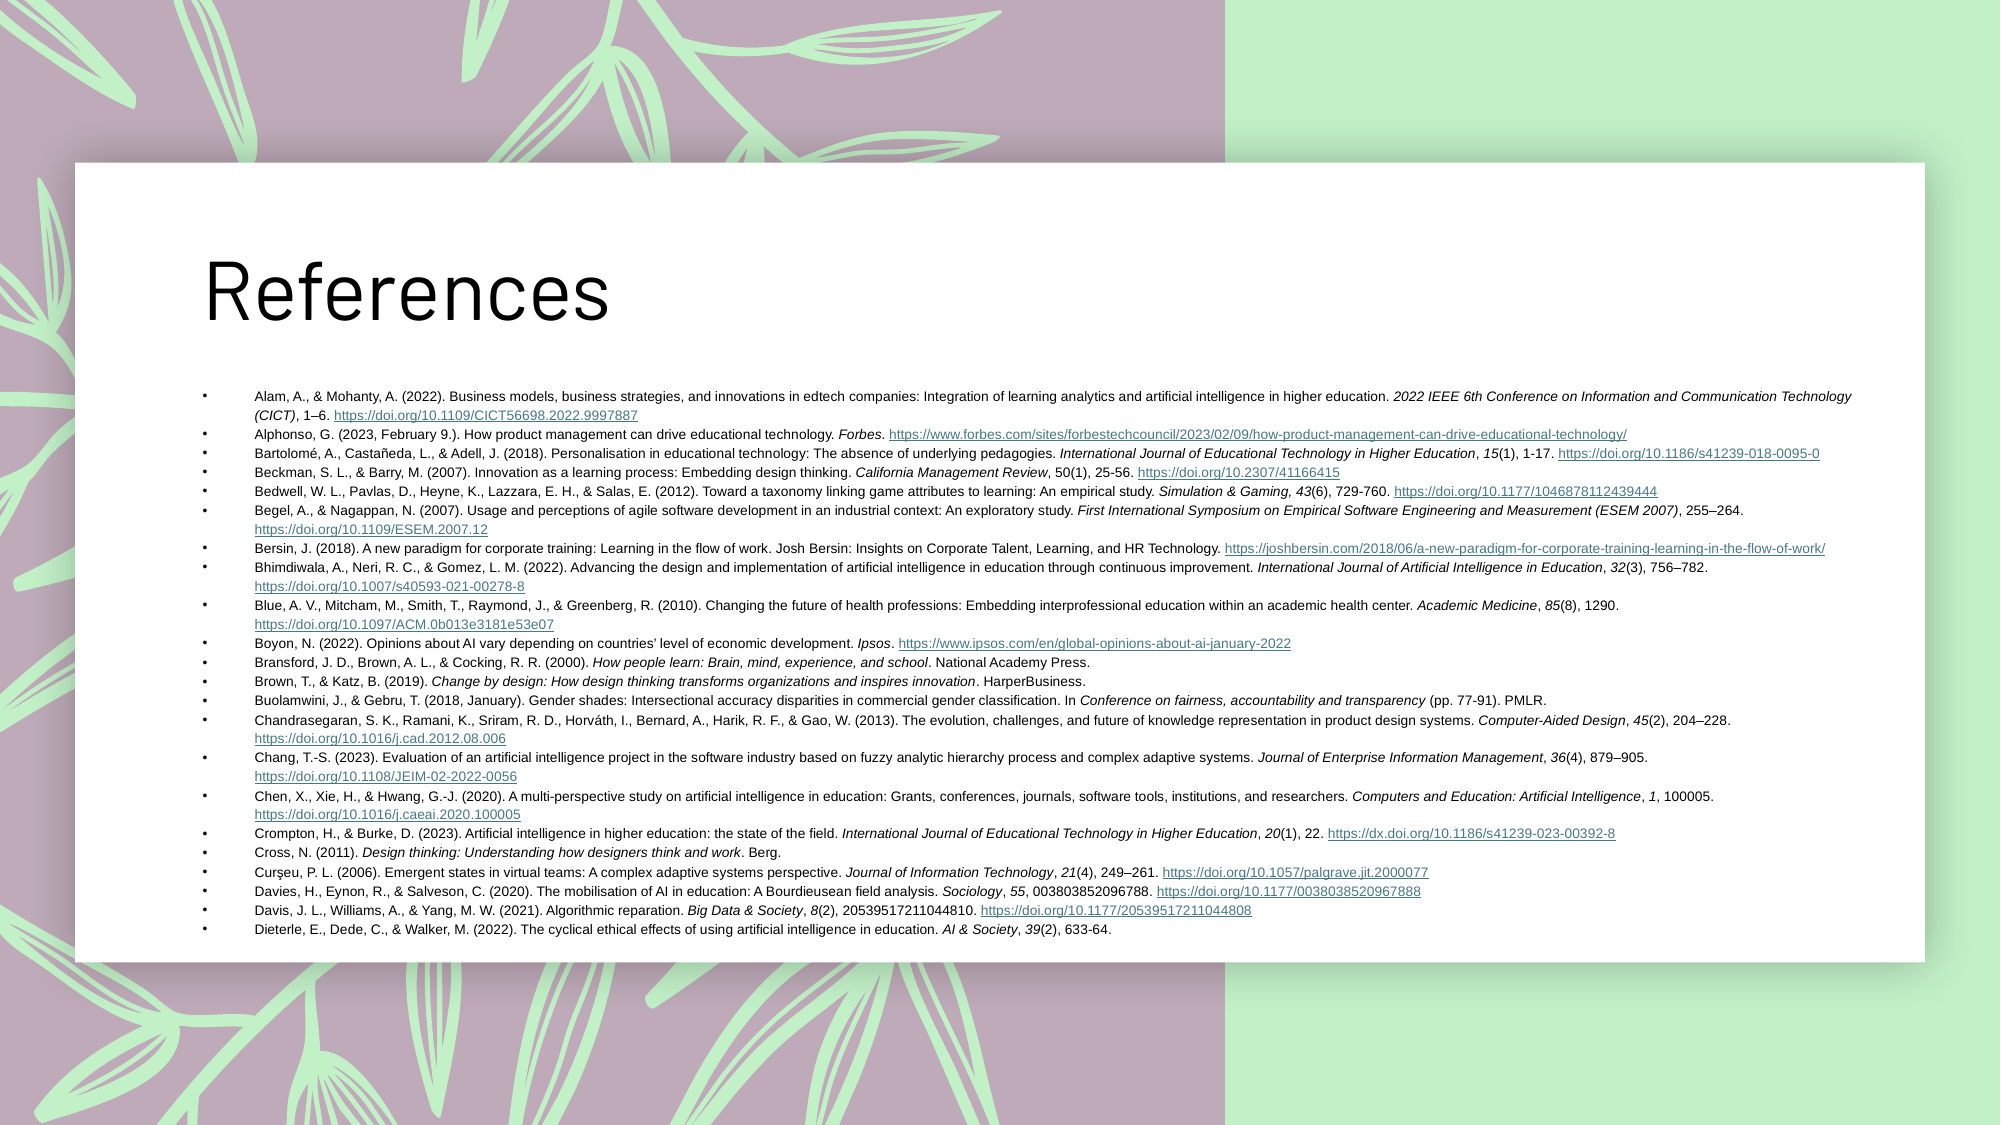

# References
Alam, A., & Mohanty, A. (2022). Business models, business strategies, and innovations in edtech companies: Integration of learning analytics and artificial intelligence in higher education. 2022 IEEE 6th Conference on Information and Communication Technology (CICT), 1–6. https://doi.org/10.1109/CICT56698.2022.9997887
Alphonso, G. (2023, February 9.). How product management can drive educational technology. Forbes. https://www.forbes.com/sites/forbestechcouncil/2023/02/09/how-product-management-can-drive-educational-technology/
Bartolomé, A., Castañeda, L., & Adell, J. (2018). Personalisation in educational technology: The absence of underlying pedagogies. International Journal of Educational Technology in Higher Education, 15(1), 1-17. https://doi.org/10.1186/s41239-018-0095-0
Beckman, S. L., & Barry, M. (2007). Innovation as a learning process: Embedding design thinking. California Management Review, 50(1), 25-56. https://doi.org/10.2307/41166415
Bedwell, W. L., Pavlas, D., Heyne, K., Lazzara, E. H., & Salas, E. (2012). Toward a taxonomy linking game attributes to learning: An empirical study. Simulation & Gaming, 43(6), 729-760. https://doi.org/10.1177/1046878112439444
Begel, A., & Nagappan, N. (2007). Usage and perceptions of agile software development in an industrial context: An exploratory study. First International Symposium on Empirical Software Engineering and Measurement (ESEM 2007), 255–264. https://doi.org/10.1109/ESEM.2007.12
Bersin, J. (2018). A new paradigm for corporate training: Learning in the flow of work. Josh Bersin: Insights on Corporate Talent, Learning, and HR Technology. https://joshbersin.com/2018/06/a-new-paradigm-for-corporate-training-learning-in-the-flow-of-work/
Bhimdiwala, A., Neri, R. C., & Gomez, L. M. (2022). Advancing the design and implementation of artificial intelligence in education through continuous improvement. International Journal of Artificial Intelligence in Education, 32(3), 756–782. https://doi.org/10.1007/s40593-021-00278-8
Blue, A. V., Mitcham, M., Smith, T., Raymond, J., & Greenberg, R. (2010). Changing the future of health professions: Embedding interprofessional education within an academic health center. Academic Medicine, 85(8), 1290. https://doi.org/10.1097/ACM.0b013e3181e53e07
Boyon, N. (2022). Opinions about AI vary depending on countries’ level of economic development. Ipsos. https://www.ipsos.com/en/global-opinions-about-ai-january-2022
Bransford, J. D., Brown, A. L., & Cocking, R. R. (2000). How people learn: Brain, mind, experience, and school. National Academy Press.
Brown, T., & Katz, B. (2019). Change by design: How design thinking transforms organizations and inspires innovation. HarperBusiness.
Buolamwini, J., & Gebru, T. (2018, January). Gender shades: Intersectional accuracy disparities in commercial gender classification. In Conference on fairness, accountability and transparency (pp. 77-91). PMLR.
Chandrasegaran, S. K., Ramani, K., Sriram, R. D., Horváth, I., Bernard, A., Harik, R. F., & Gao, W. (2013). The evolution, challenges, and future of knowledge representation in product design systems. Computer-Aided Design, 45(2), 204–228. https://doi.org/10.1016/j.cad.2012.08.006
Chang, T.-S. (2023). Evaluation of an artificial intelligence project in the software industry based on fuzzy analytic hierarchy process and complex adaptive systems. Journal of Enterprise Information Management, 36(4), 879–905. https://doi.org/10.1108/JEIM-02-2022-0056
Chen, X., Xie, H., & Hwang, G.-J. (2020). A multi-perspective study on artificial intelligence in education: Grants, conferences, journals, software tools, institutions, and researchers. Computers and Education: Artificial Intelligence, 1, 100005. https://doi.org/10.1016/j.caeai.2020.100005
Crompton, H., & Burke, D. (2023). Artificial intelligence in higher education: the state of the field. International Journal of Educational Technology in Higher Education, 20(1), 22. https://dx.doi.org/10.1186/s41239-023-00392-8
Cross, N. (2011). Design thinking: Understanding how designers think and work. Berg.
Curşeu, P. L. (2006). Emergent states in virtual teams: A complex adaptive systems perspective. Journal of Information Technology, 21(4), 249–261. https://doi.org/10.1057/palgrave.jit.2000077
Davies, H., Eynon, R., & Salveson, C. (2020). The mobilisation of AI in education: A Bourdieusean field analysis. Sociology, 55, 003803852096788. https://doi.org/10.1177/0038038520967888
Davis, J. L., Williams, A., & Yang, M. W. (2021). Algorithmic reparation. Big Data & Society, 8(2), 20539517211044810. https://doi.org/10.1177/20539517211044808
Dieterle, E., Dede, C., & Walker, M. (2022). The cyclical ethical effects of using artificial intelligence in education. AI & Society, 39(2), 633-64.